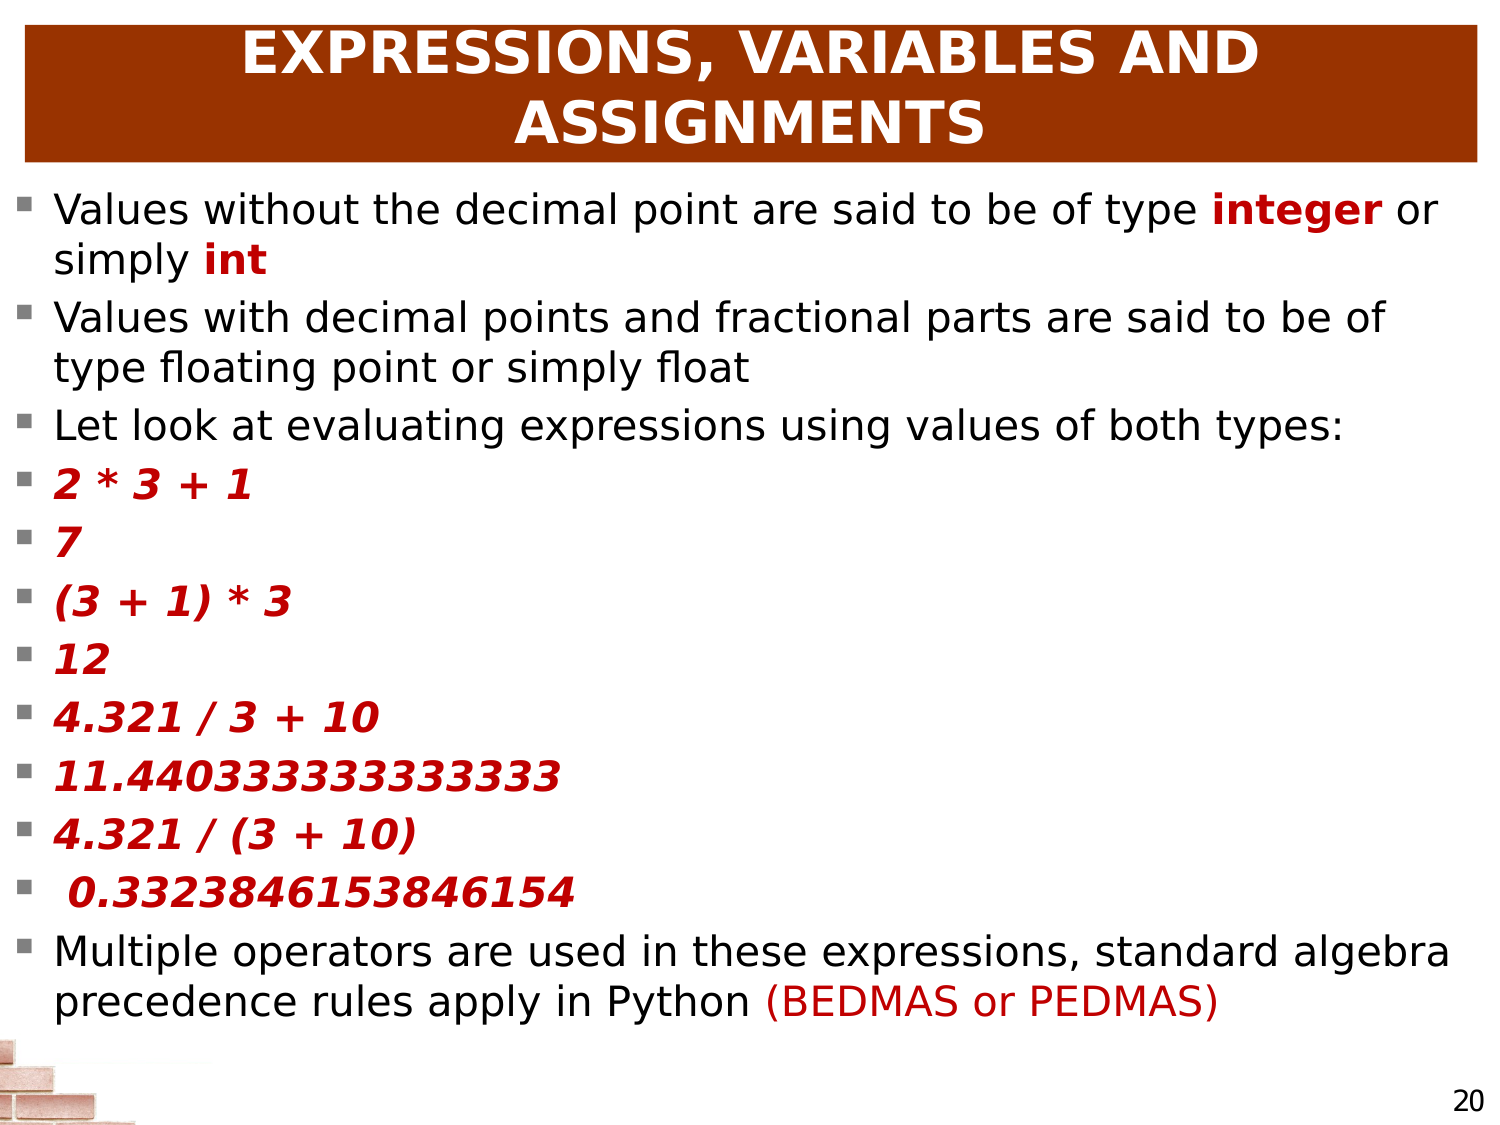

# EXPRESSIONS, VARIABLES AND ASSIGNMENTS
Values without the decimal point are said to be of type integer or simply int
Values with decimal points and fractional parts are said to be of type floating point or simply float
Let look at evaluating expressions using values of both types:
2 * 3 + 1
7
(3 + 1) * 3
12
4.321 / 3 + 10
11.440333333333333
4.321 / (3 + 10)
 0.3323846153846154
Multiple operators are used in these expressions, standard algebra precedence rules apply in Python (BEDMAS or PEDMAS)
20